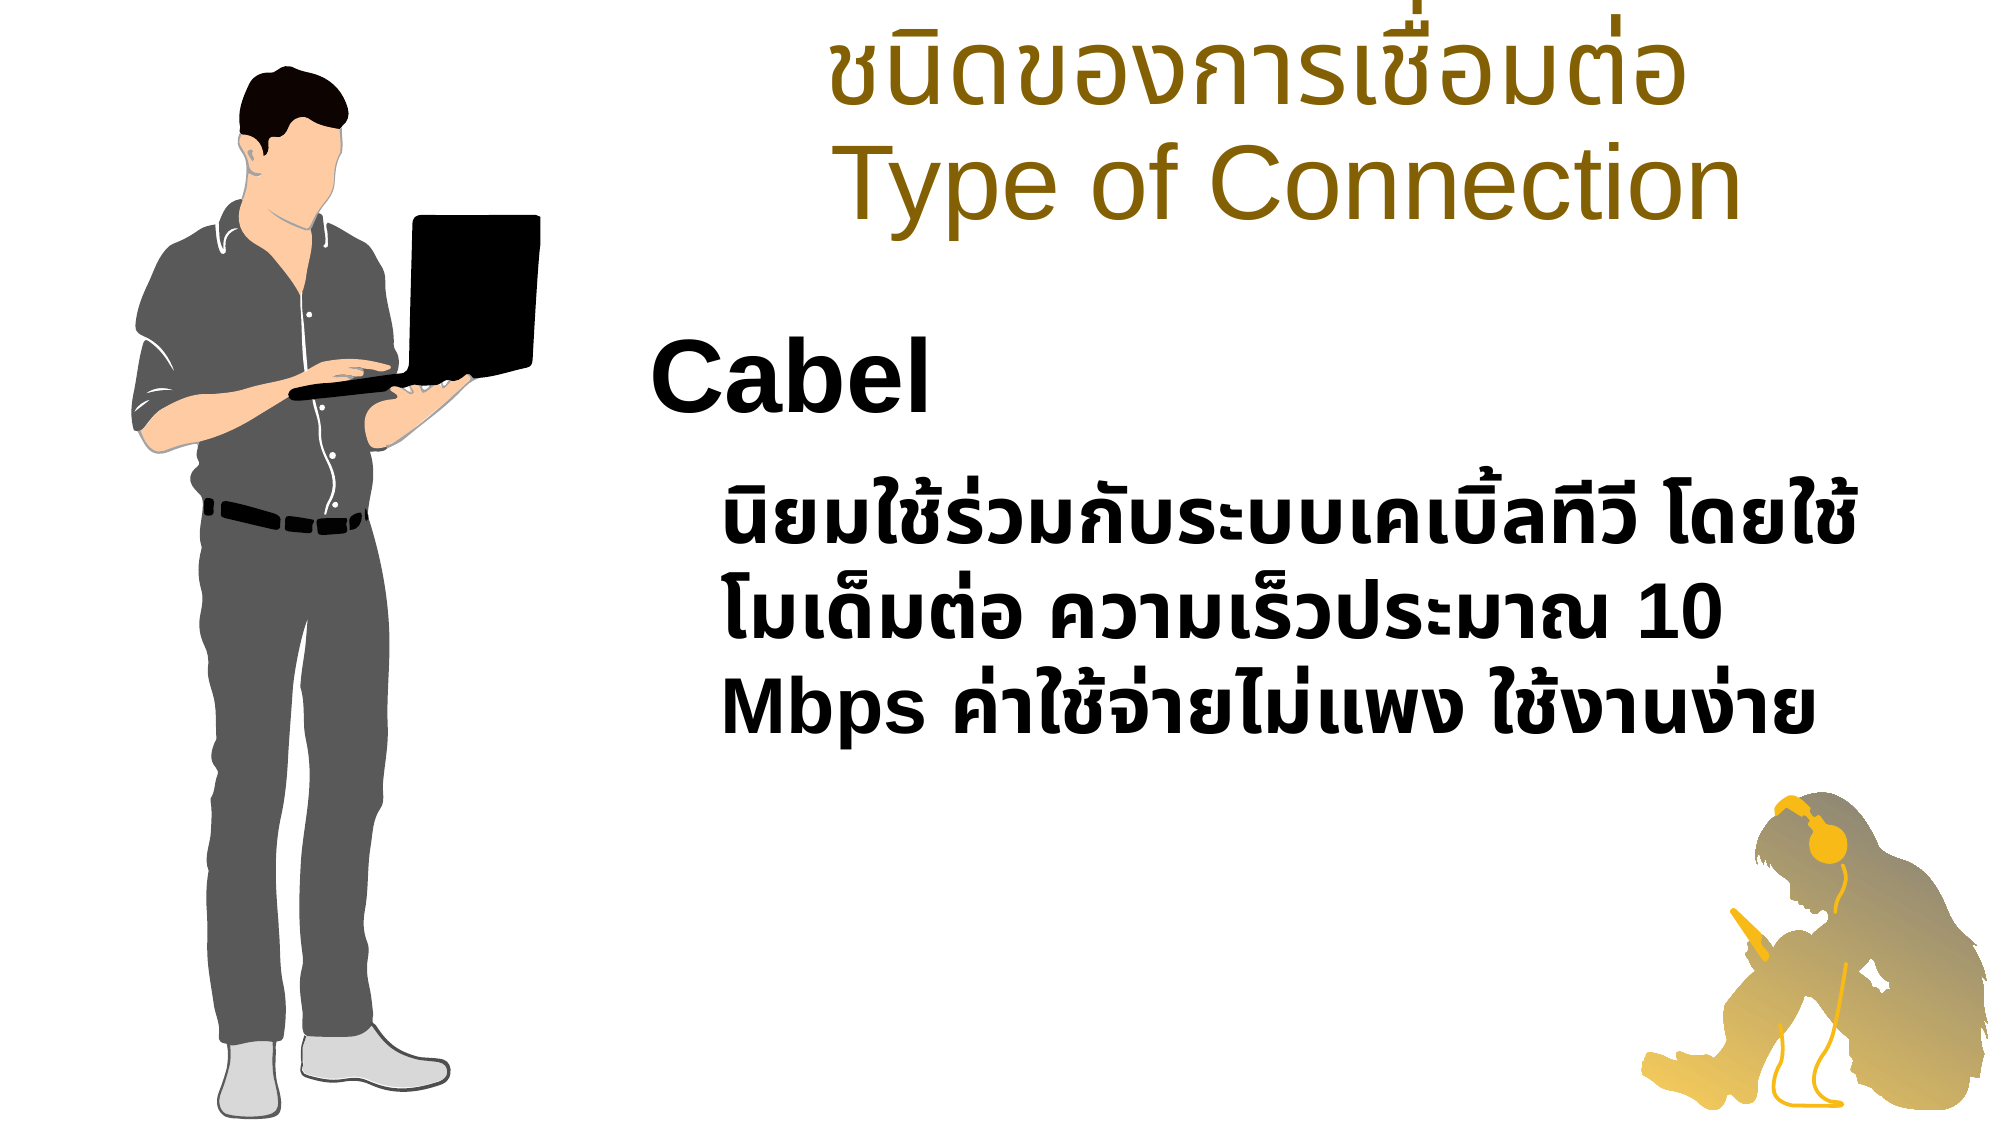

ชนิดของการเชื่อมต่อ
 Type of Connection

Cabel
นิยมใช้ร่วมกับระบบเคเบิ้ลทีวี โดยใช้โมเด็มต่อ ความเร็วประมาณ 10 Mbps ค่าใช้จ่ายไม่แพง ใช้งานง่าย